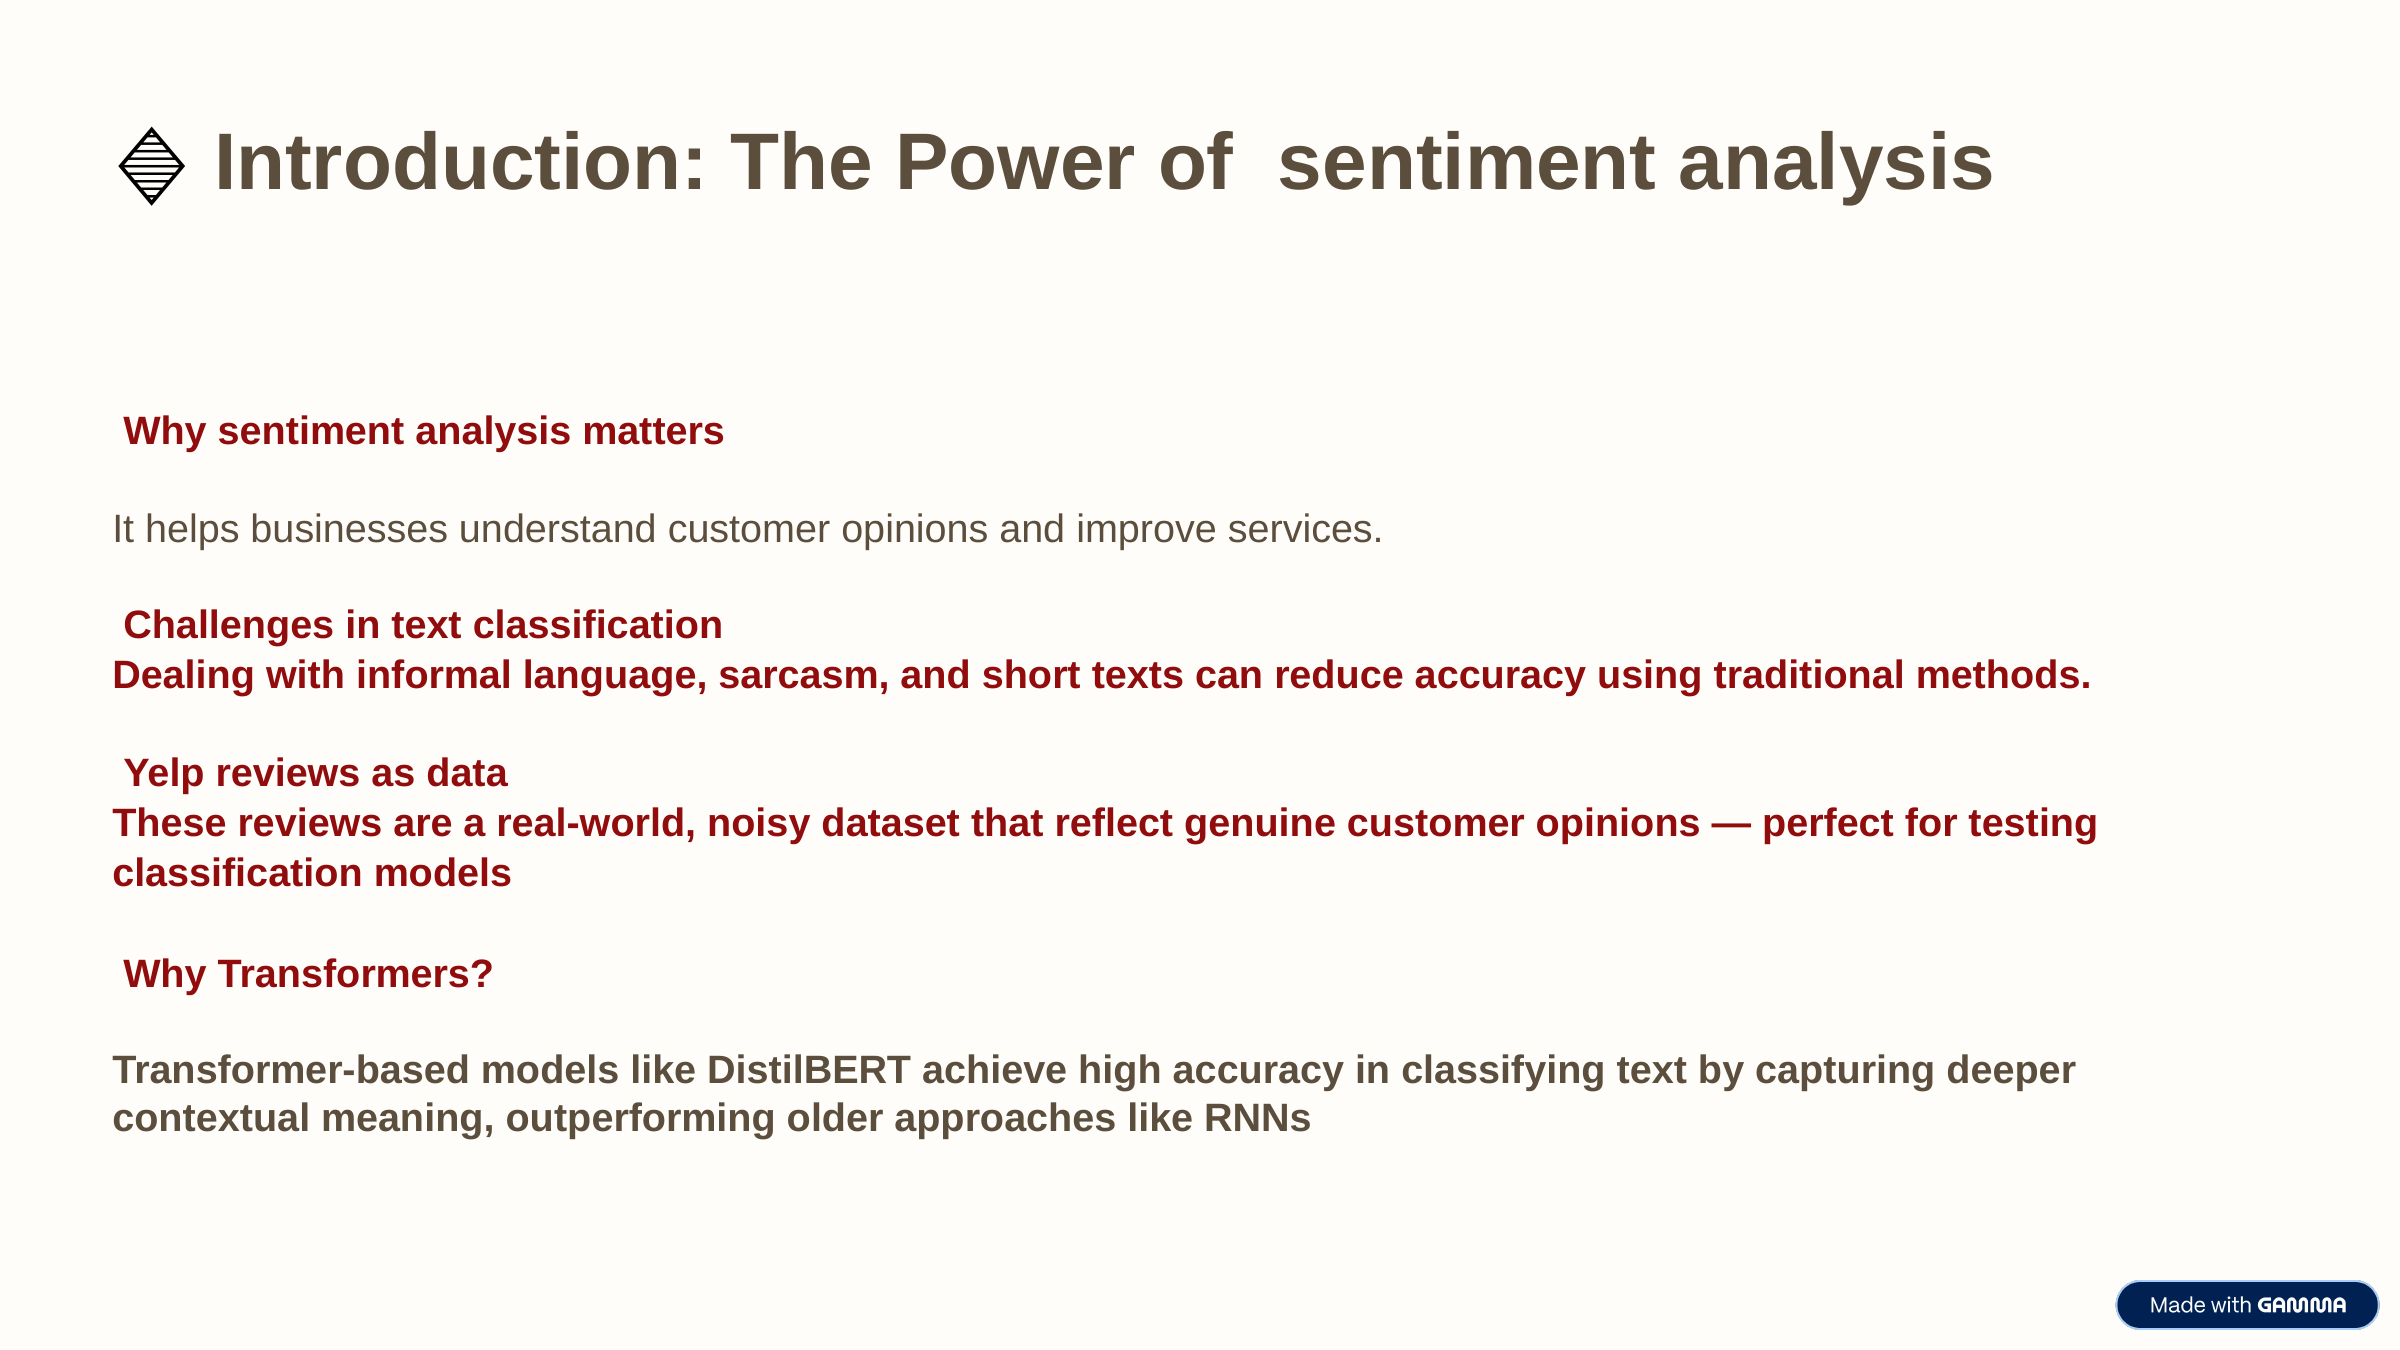

🔷 Introduction: The Power of  sentiment analysis

 Why sentiment analysis matters
It helps businesses understand customer opinions and improve services.
 Challenges in text classification
Dealing with informal language, sarcasm, and short texts can reduce accuracy using traditional methods.
 Yelp reviews as data
These reviews are a real-world, noisy dataset that reflect genuine customer opinions — perfect for testing classification models
 Why Transformers?
Transformer-based models like DistilBERT achieve high accuracy in classifying text by capturing deeper contextual meaning, outperforming older approaches like RNNs